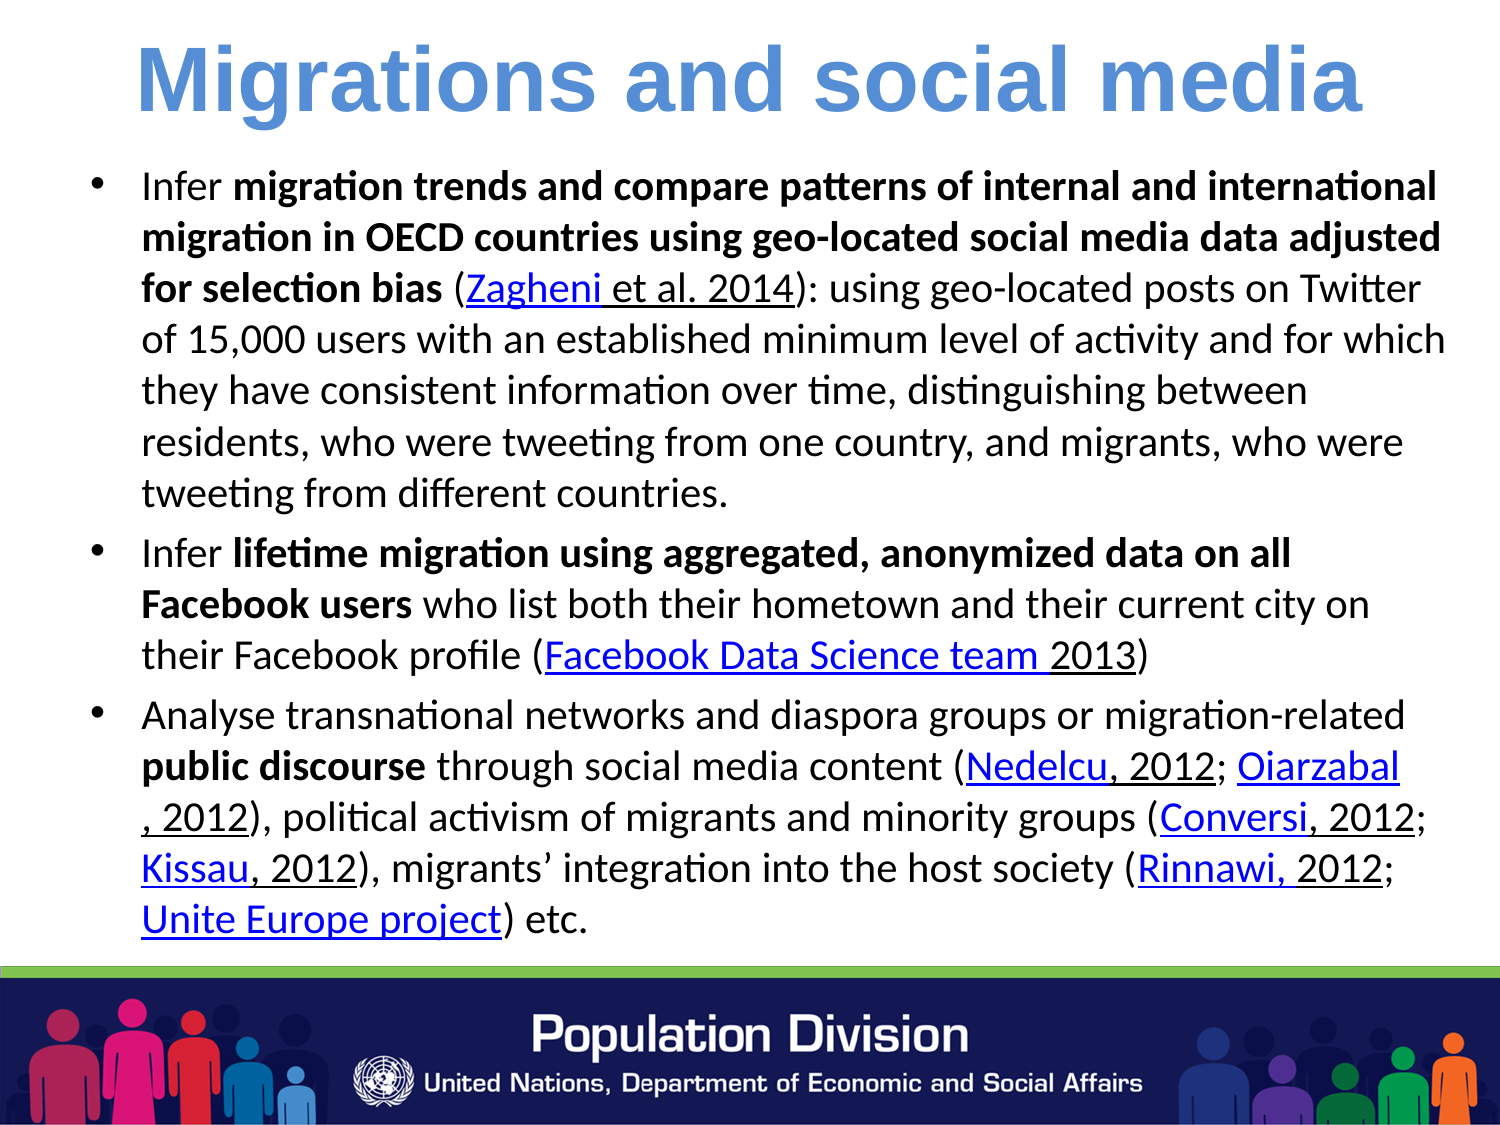

# Migrations and social media
Infer migration trends and compare patterns of internal and international migration in OECD countries using geo-located social media data adjusted for selection bias (Zagheni et al. 2014): using geo-located posts on Twitter of 15,000 users with an established minimum level of activity and for which they have consistent information over time, distinguishing between residents, who were tweeting from one country, and migrants, who were tweeting from different countries.
Infer lifetime migration using aggregated, anonymized data on all Facebook users who list both their hometown and their current city on their Facebook profile (Facebook Data Science team 2013)
Analyse transnational networks and diaspora groups or migration-related public discourse through social media content (Nedelcu, 2012; Oiarzabal, 2012), political activism of migrants and minority groups (Conversi, 2012; Kissau, 2012), migrants’ integration into the host society (Rinnawi, 2012; Unite Europe project) etc.